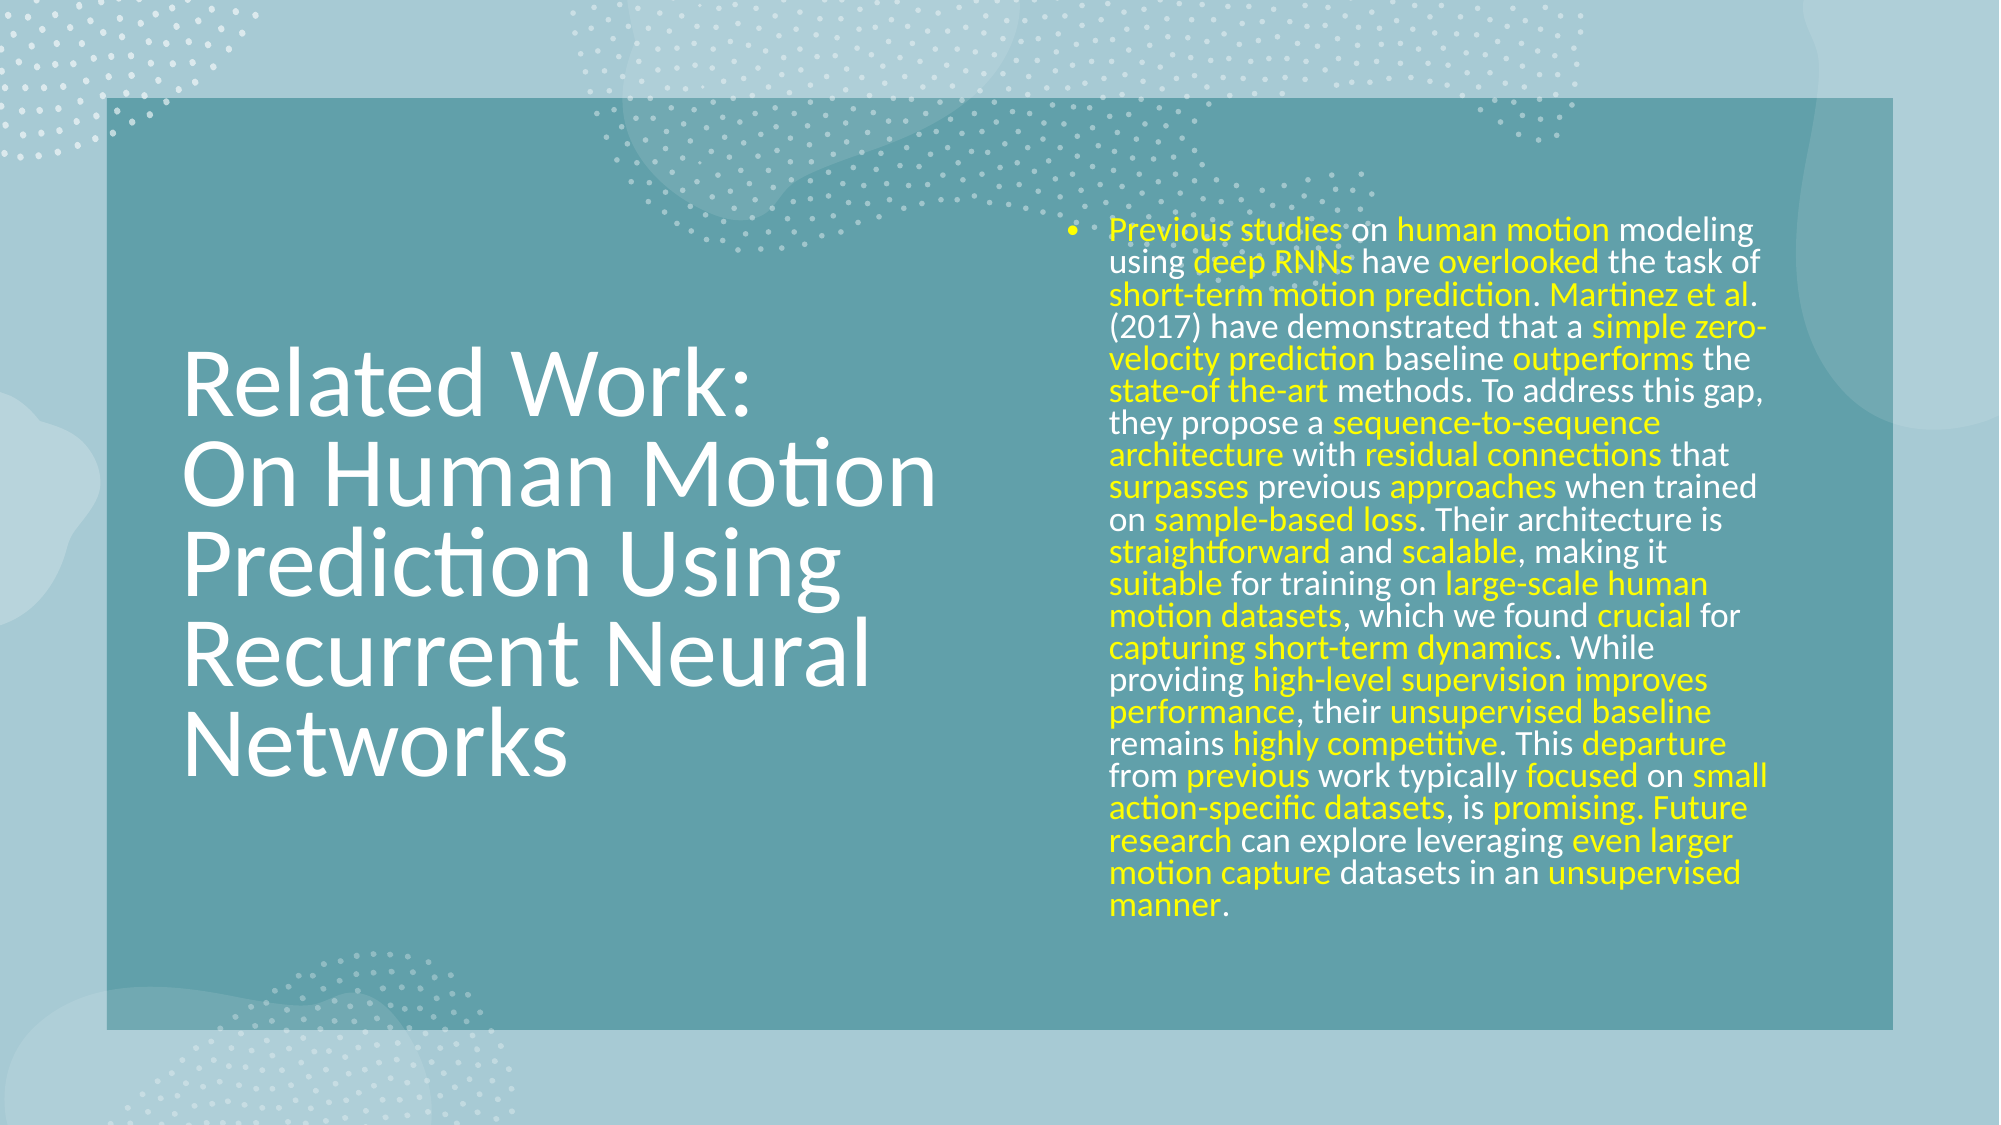

# Related Work: On Human Motion Prediction Using Recurrent Neural Networks
Previous studies on human motion modeling using deep RNNs have overlooked the task of short-term motion prediction. Martinez et al. (2017) have demonstrated that a simple zero-velocity prediction baseline outperforms the state-of the-art methods. To address this gap, they propose a sequence-to-sequence architecture with residual connections that surpasses previous approaches when trained on sample-based loss. Their architecture is straightforward and scalable, making it suitable for training on large-scale human motion datasets, which we found crucial for capturing short-term dynamics. While providing high-level supervision improves performance, their unsupervised baseline remains highly competitive. This departure from previous work typically focused on small action-specific datasets, is promising. Future research can explore leveraging even larger motion capture datasets in an unsupervised manner.